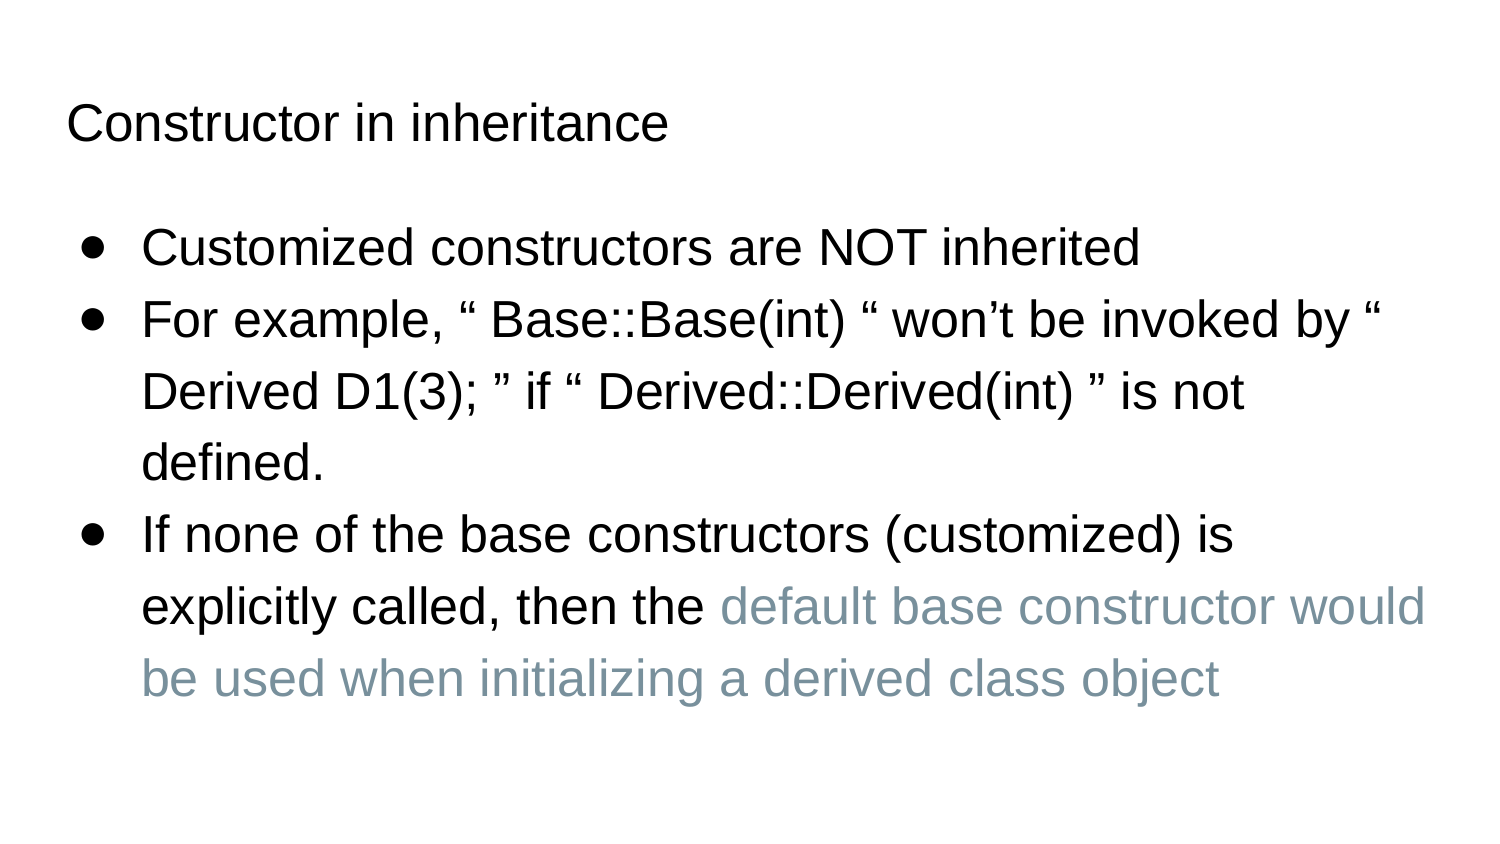

# Constructor in inheritance
Customized constructors are NOT inherited
For example, “ Base::Base(int) “ won’t be invoked by “ Derived D1(3); ” if “ Derived::Derived(int) ” is not defined.
If none of the base constructors (customized) is explicitly called, then the default base constructor would be used when initializing a derived class object